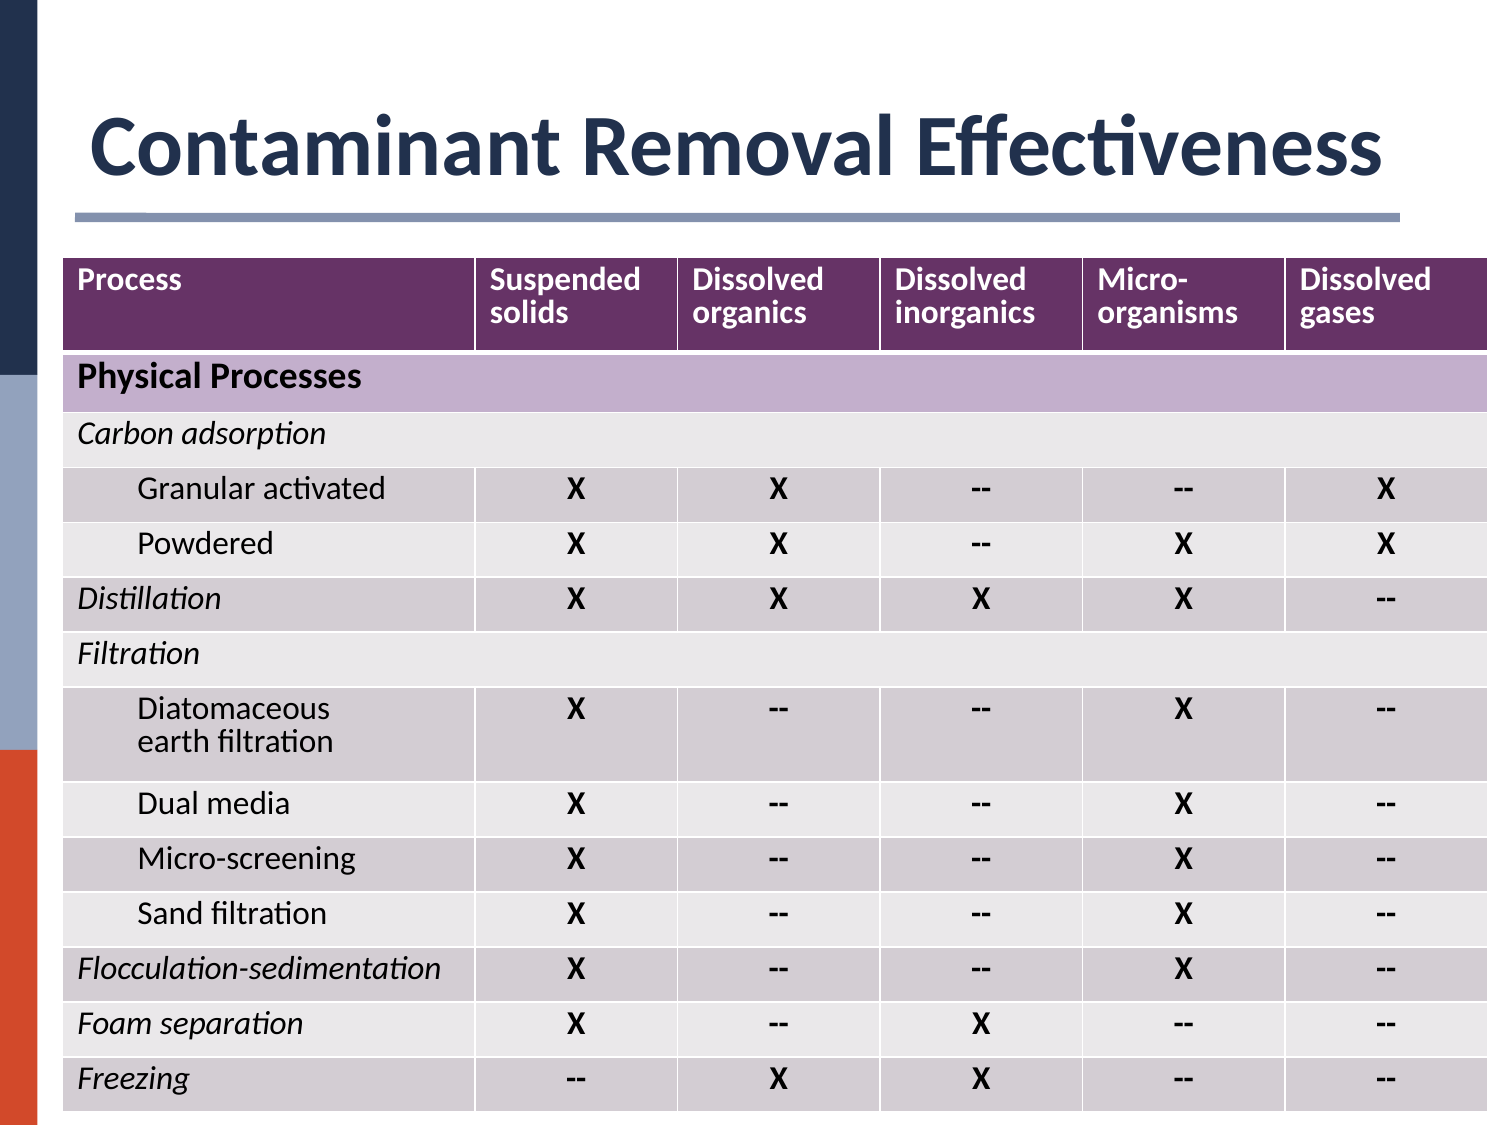

# Contaminant Removal Effectiveness
| Process | Suspended solids | Dissolved organics | Dissolved inorganics | Micro-organisms | Dissolved gases |
| --- | --- | --- | --- | --- | --- |
| Physical Processes |  |  |  |  |  |
| Carbon adsorption |  |  |  |  |  |
| Granular activated | X | X | -- | -- | X |
| Powdered | X | X | -- | X | X |
| Distillation | X | X | X | X | -- |
| Filtration |  |  |  |  |  |
| Diatomaceous earth filtration | X | -- | -- | X | -- |
| Dual media | X | -- | -- | X | -- |
| Micro-screening | X | -- | -- | X | -- |
| Sand filtration | X | -- | -- | X | -- |
| Flocculation-sedimentation | X | -- | -- | X | -- |
| Foam separation | X | -- | X | -- | -- |
| Freezing | -- | X | X | -- | -- |